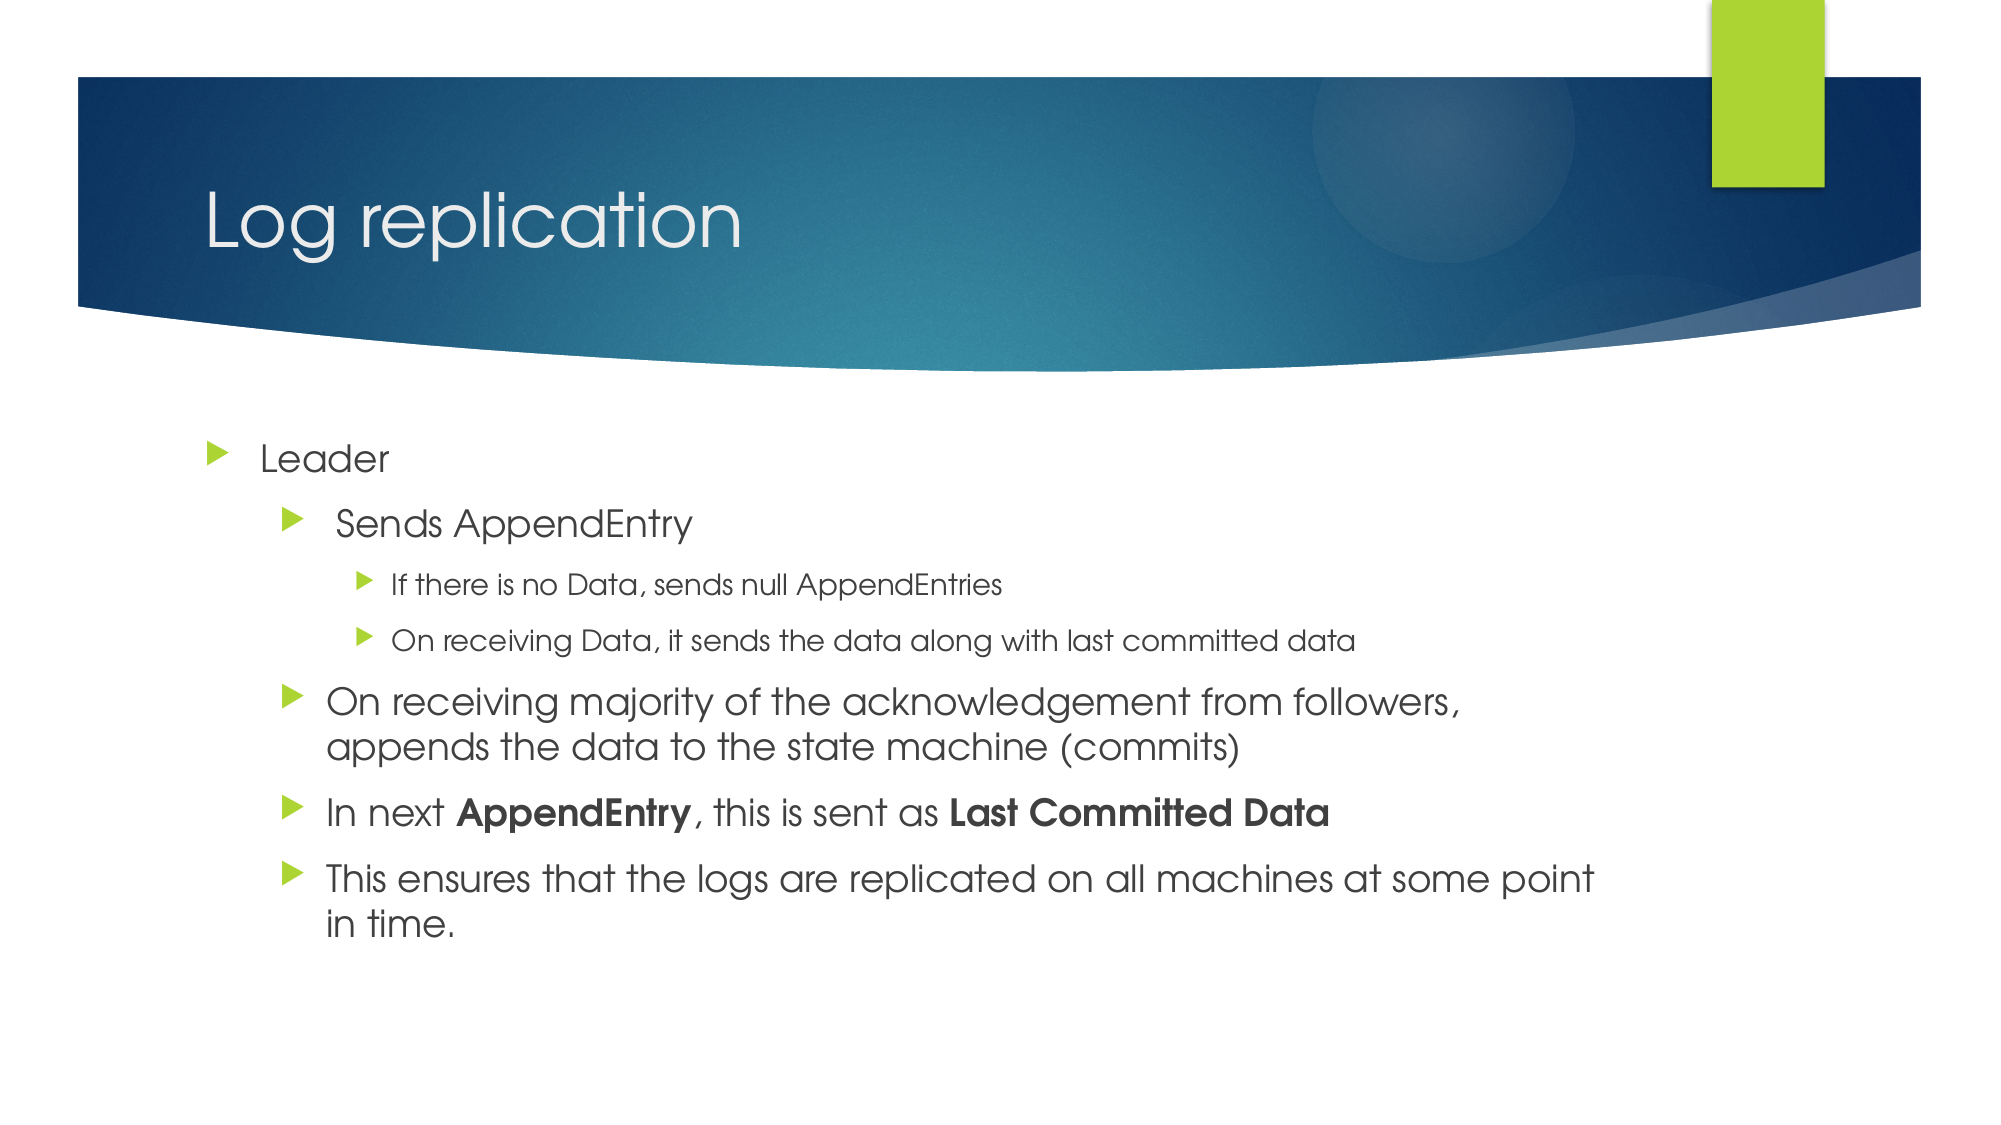

# Log replication
Leader
 Sends AppendEntry
If there is no Data, sends null AppendEntries
On receiving Data, it sends the data along with last committed data
On receiving majority of the acknowledgement from followers, appends the data to the state machine (commits)
In next AppendEntry, this is sent as Last Committed Data
This ensures that the logs are replicated on all machines at some point in time.